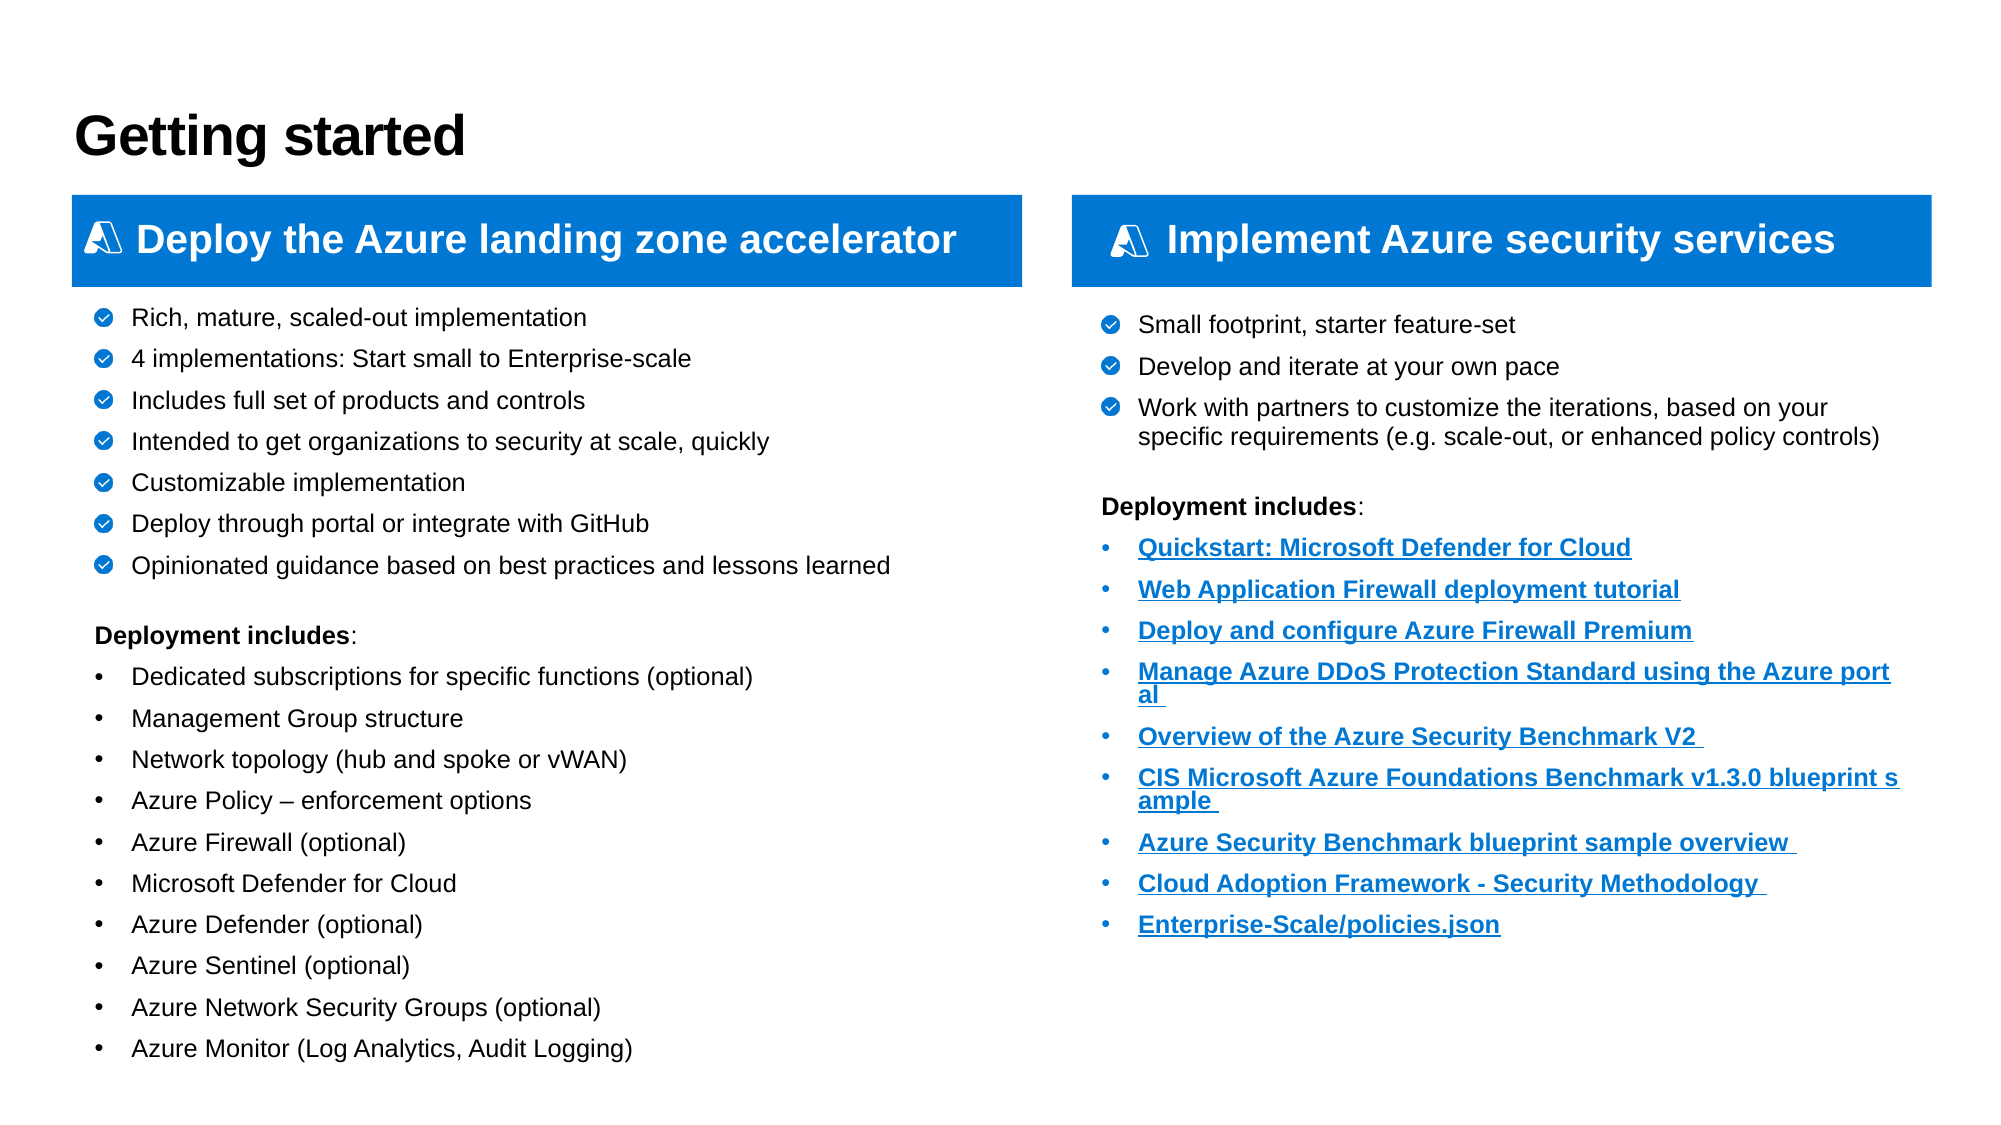

# Getting started
Deploy the Azure landing zone accelerator
Implement Azure security services

Rich, mature, scaled-out implementation
4 implementations: Start small to Enterprise-scale
Includes full set of products and controls
Intended to get organizations to security at scale, quickly
Customizable implementation
Deploy through portal or integrate with GitHub
Opinionated guidance based on best practices and lessons learned
Deployment includes:
Dedicated subscriptions for specific functions (optional)
Management Group structure
Network topology (hub and spoke or vWAN)
Azure Policy – enforcement options
Azure Firewall (optional)
Microsoft Defender for Cloud
Azure Defender (optional)
Azure Sentinel (optional)
Azure Network Security Groups (optional)
Azure Monitor (Log Analytics, Audit Logging)
Small footprint, starter feature-set
Develop and iterate at your own pace
Work with partners to customize the iterations, based on your specific requirements (e.g. scale-out, or enhanced policy controls)
Deployment includes:
Quickstart: Microsoft Defender for Cloud
Web Application Firewall deployment tutorial
Deploy and configure Azure Firewall Premium
Manage Azure DDoS Protection Standard using the Azure portal
Overview of the Azure Security Benchmark V2
CIS Microsoft Azure Foundations Benchmark v1.3.0 blueprint sample
Azure Security Benchmark blueprint sample overview
Cloud Adoption Framework - Security Methodology
Enterprise-Scale/policies.json